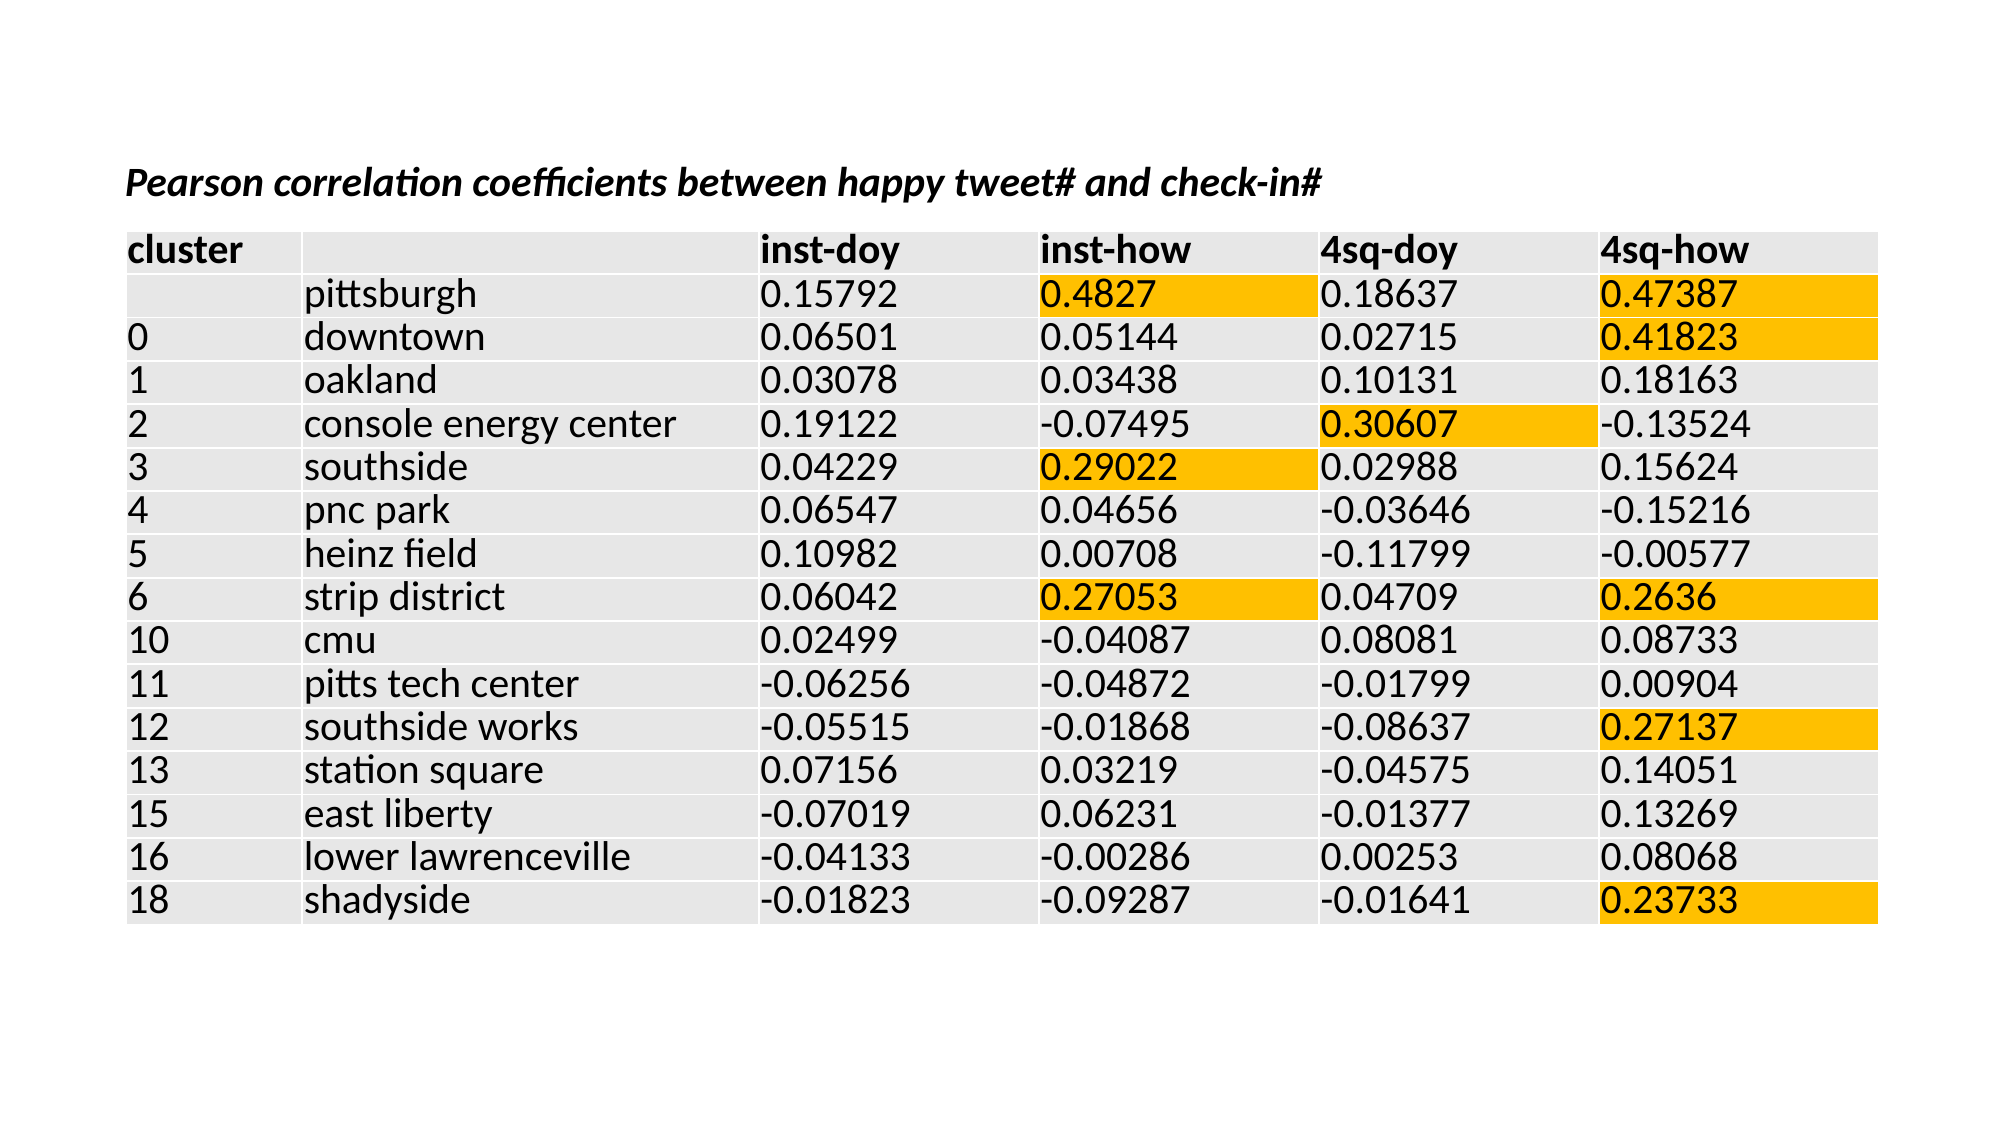

Pearson correlation coefficients between happy tweet# and check-in#
| cluster |  | inst-doy | inst-how | 4sq-doy | 4sq-how |
| --- | --- | --- | --- | --- | --- |
|  | pittsburgh | 0.15792 | 0.4827 | 0.18637 | 0.47387 |
| 0 | downtown | 0.06501 | 0.05144 | 0.02715 | 0.41823 |
| 1 | oakland | 0.03078 | 0.03438 | 0.10131 | 0.18163 |
| 2 | console energy center | 0.19122 | -0.07495 | 0.30607 | -0.13524 |
| 3 | southside | 0.04229 | 0.29022 | 0.02988 | 0.15624 |
| 4 | pnc park | 0.06547 | 0.04656 | -0.03646 | -0.15216 |
| 5 | heinz field | 0.10982 | 0.00708 | -0.11799 | -0.00577 |
| 6 | strip district | 0.06042 | 0.27053 | 0.04709 | 0.2636 |
| 10 | cmu | 0.02499 | -0.04087 | 0.08081 | 0.08733 |
| 11 | pitts tech center | -0.06256 | -0.04872 | -0.01799 | 0.00904 |
| 12 | southside works | -0.05515 | -0.01868 | -0.08637 | 0.27137 |
| 13 | station square | 0.07156 | 0.03219 | -0.04575 | 0.14051 |
| 15 | east liberty | -0.07019 | 0.06231 | -0.01377 | 0.13269 |
| 16 | lower lawrenceville | -0.04133 | -0.00286 | 0.00253 | 0.08068 |
| 18 | shadyside | -0.01823 | -0.09287 | -0.01641 | 0.23733 |